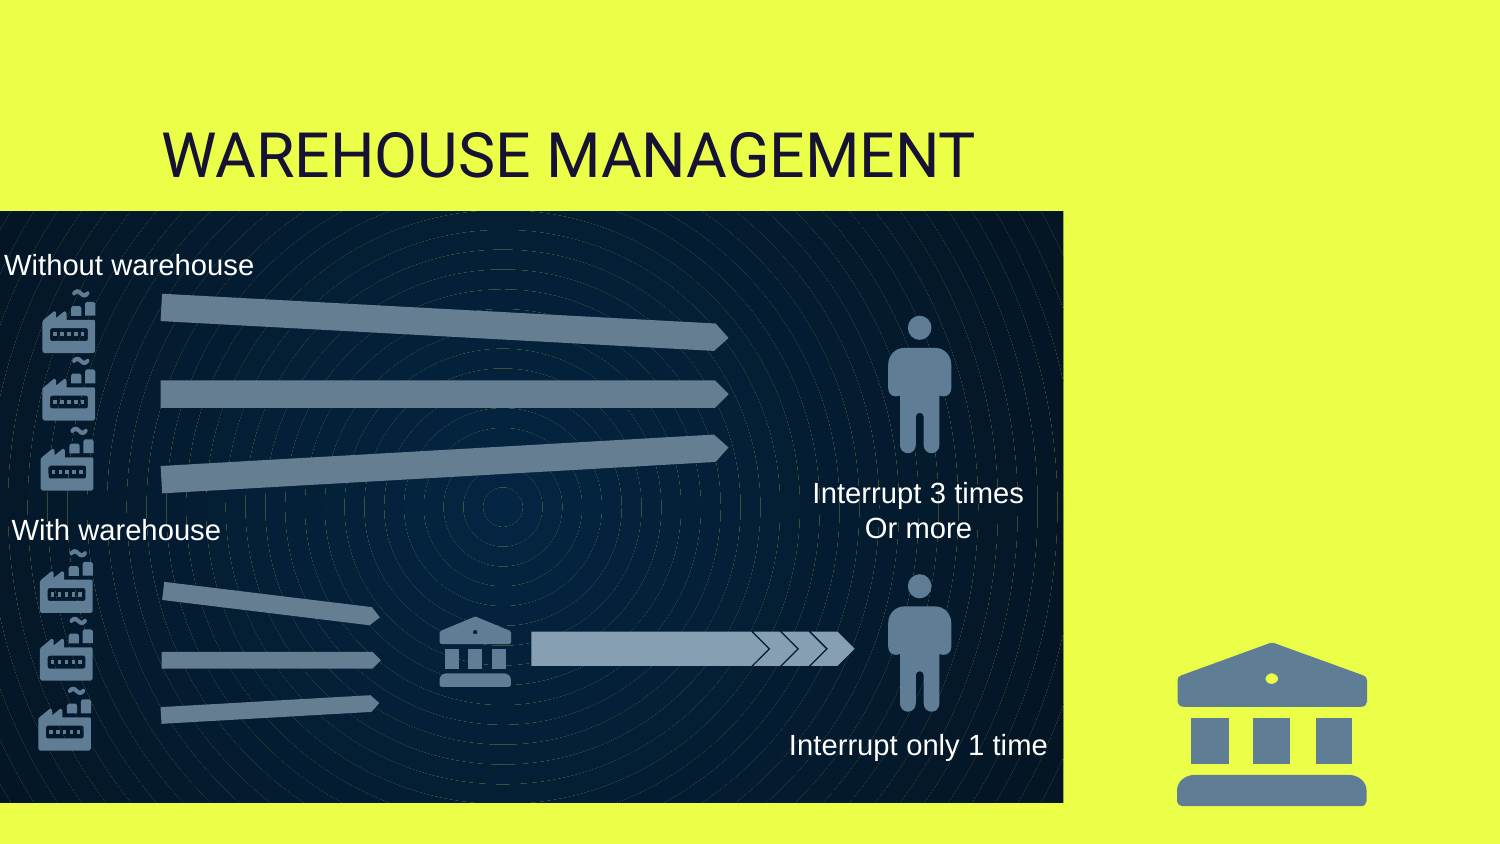

# WAREHOUSE MANAGEMENT
Without warehouse

Interrupt 3 times
Or more
With warehouse

Interrupt only 1 time